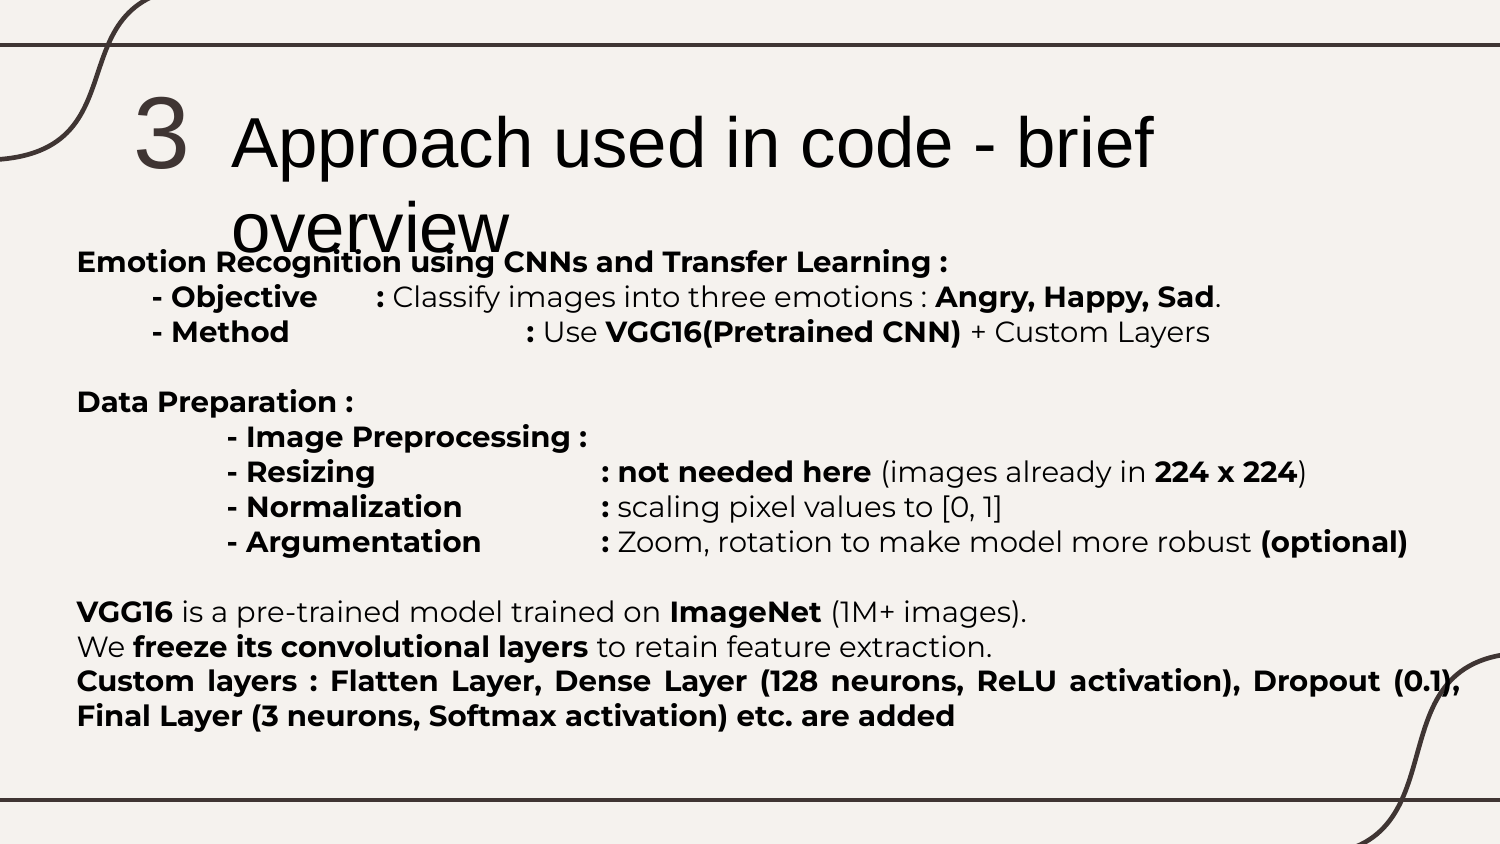

3
# Approach used in code - brief overview
Emotion Recognition using CNNs and Transfer Learning :
- Objective	: Classify images into three emotions : Angry, Happy, Sad.
- Method		: Use VGG16(Pretrained CNN) + Custom Layers

Data Preparation :
	- Image Preprocessing :
- Resizing 		: not needed here (images already in 224 x 224)
- Normalization 	: scaling pixel values to [0, 1]
- Argumentation	: Zoom, rotation to make model more robust (optional)

VGG16 is a pre-trained model trained on ImageNet (1M+ images).
We freeze its convolutional layers to retain feature extraction.
Custom layers : Flatten Layer, Dense Layer (128 neurons, ReLU activation), Dropout (0.1), Final Layer (3 neurons, Softmax activation) etc. are added